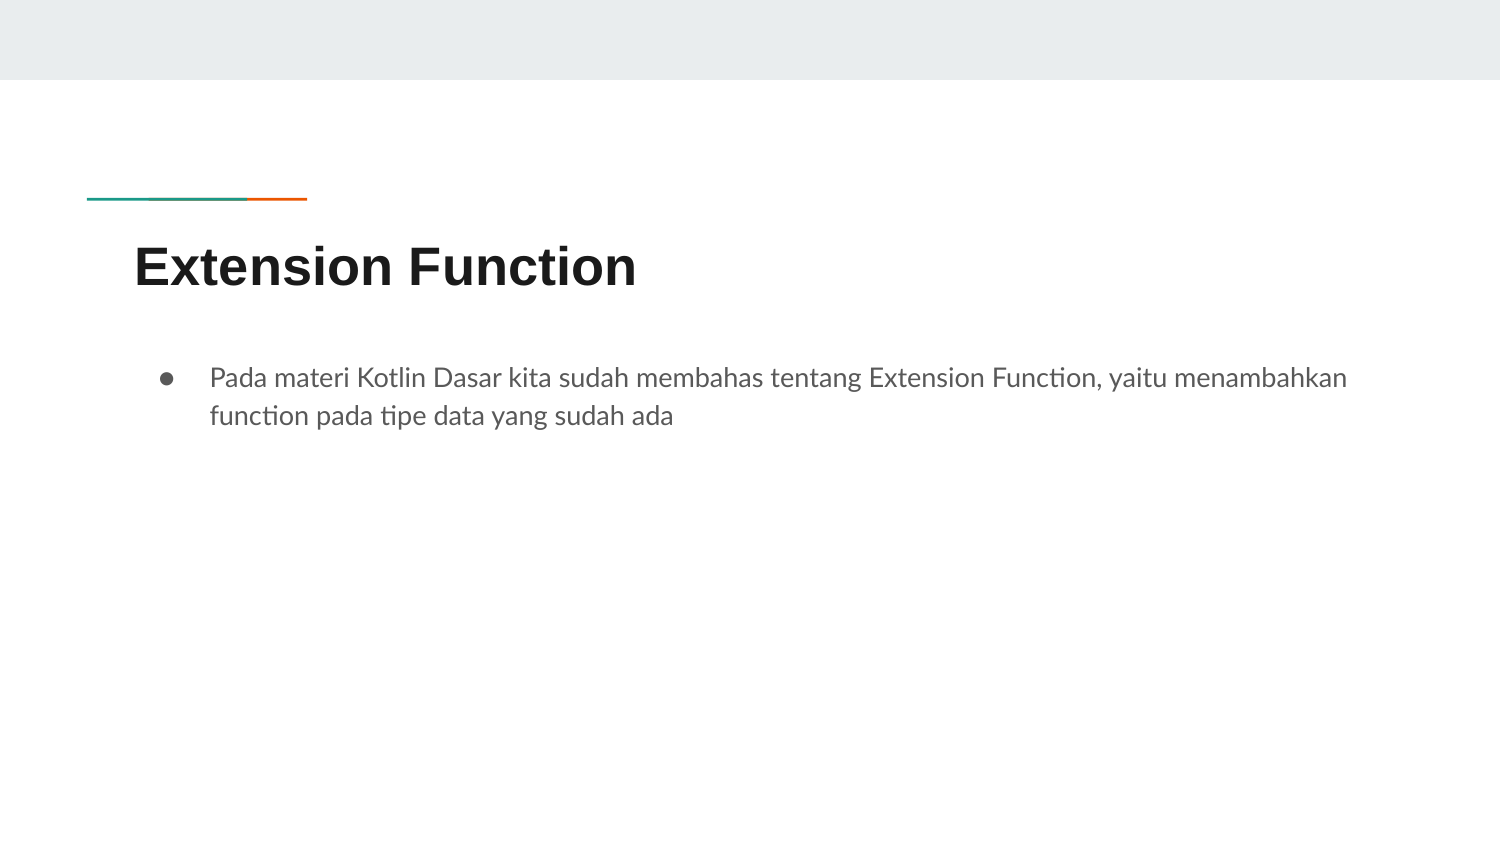

# Extension Function
Pada materi Kotlin Dasar kita sudah membahas tentang Extension Function, yaitu menambahkan function pada tipe data yang sudah ada